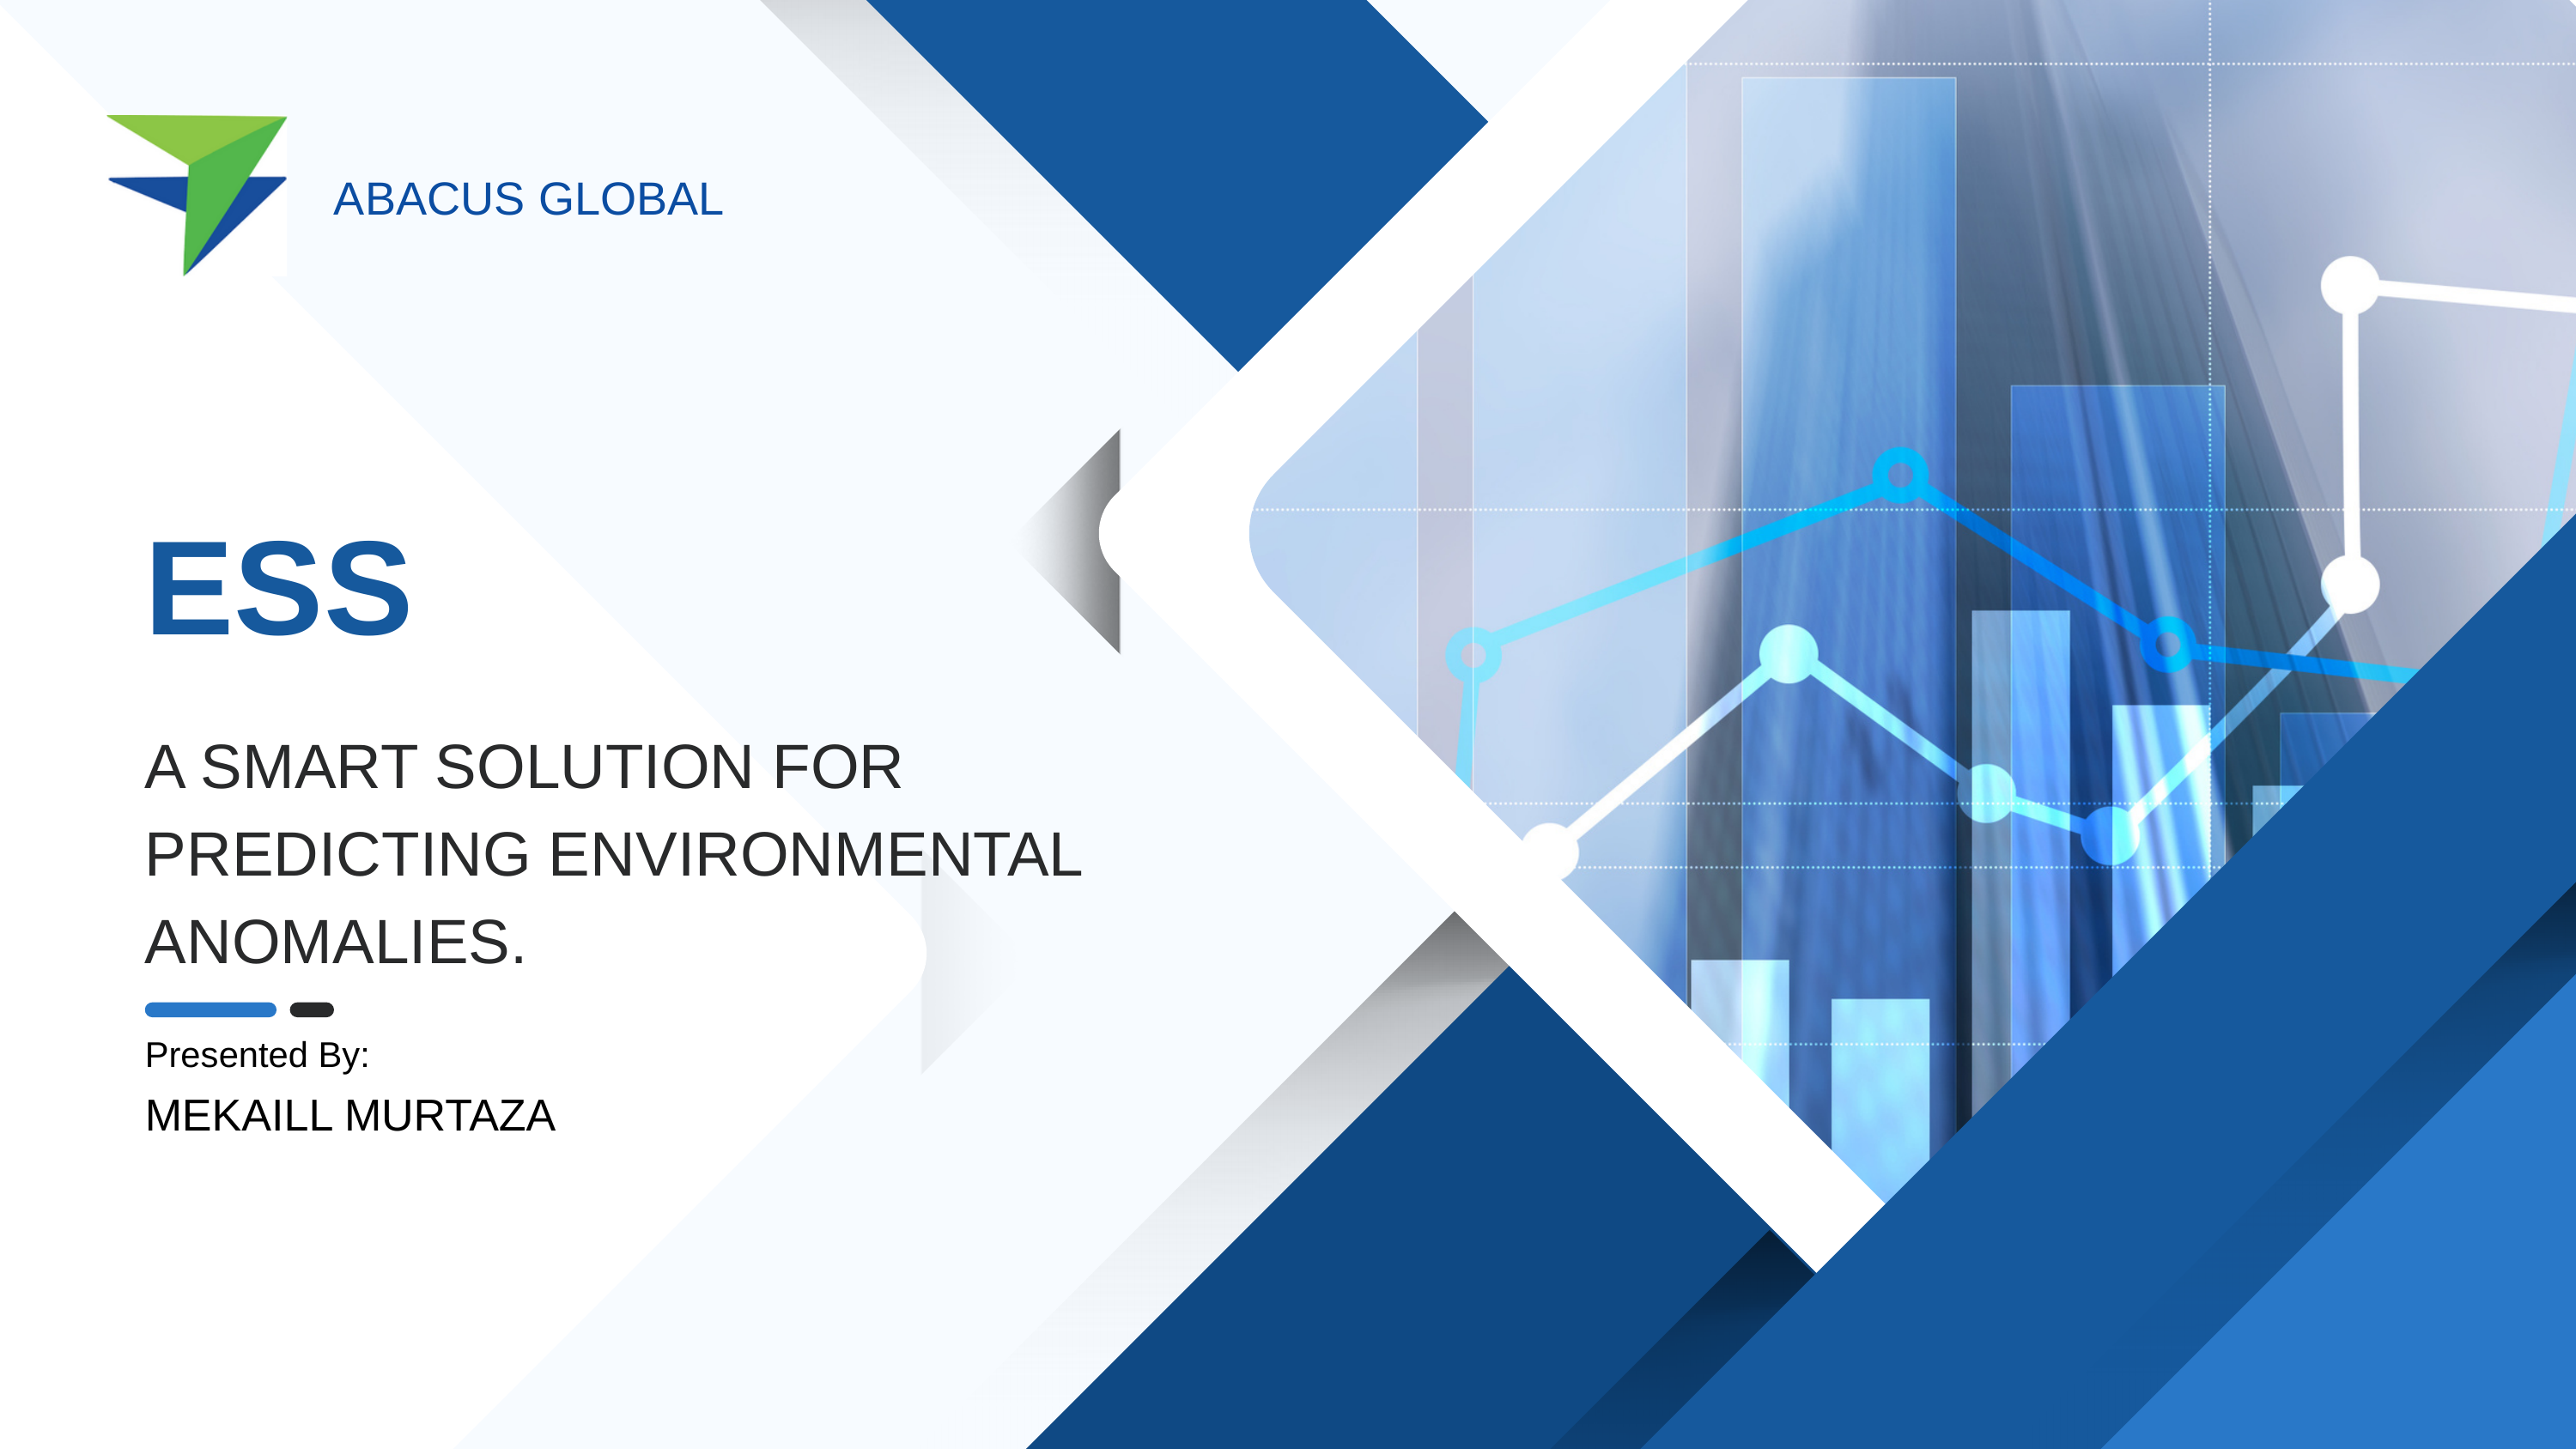

ABACUS GLOBAL

ESS
A SMART SOLUTION FOR PREDICTING ENVIRONMENTAL ANOMALIES.

Presented By:
MEKAILL MURTAZA